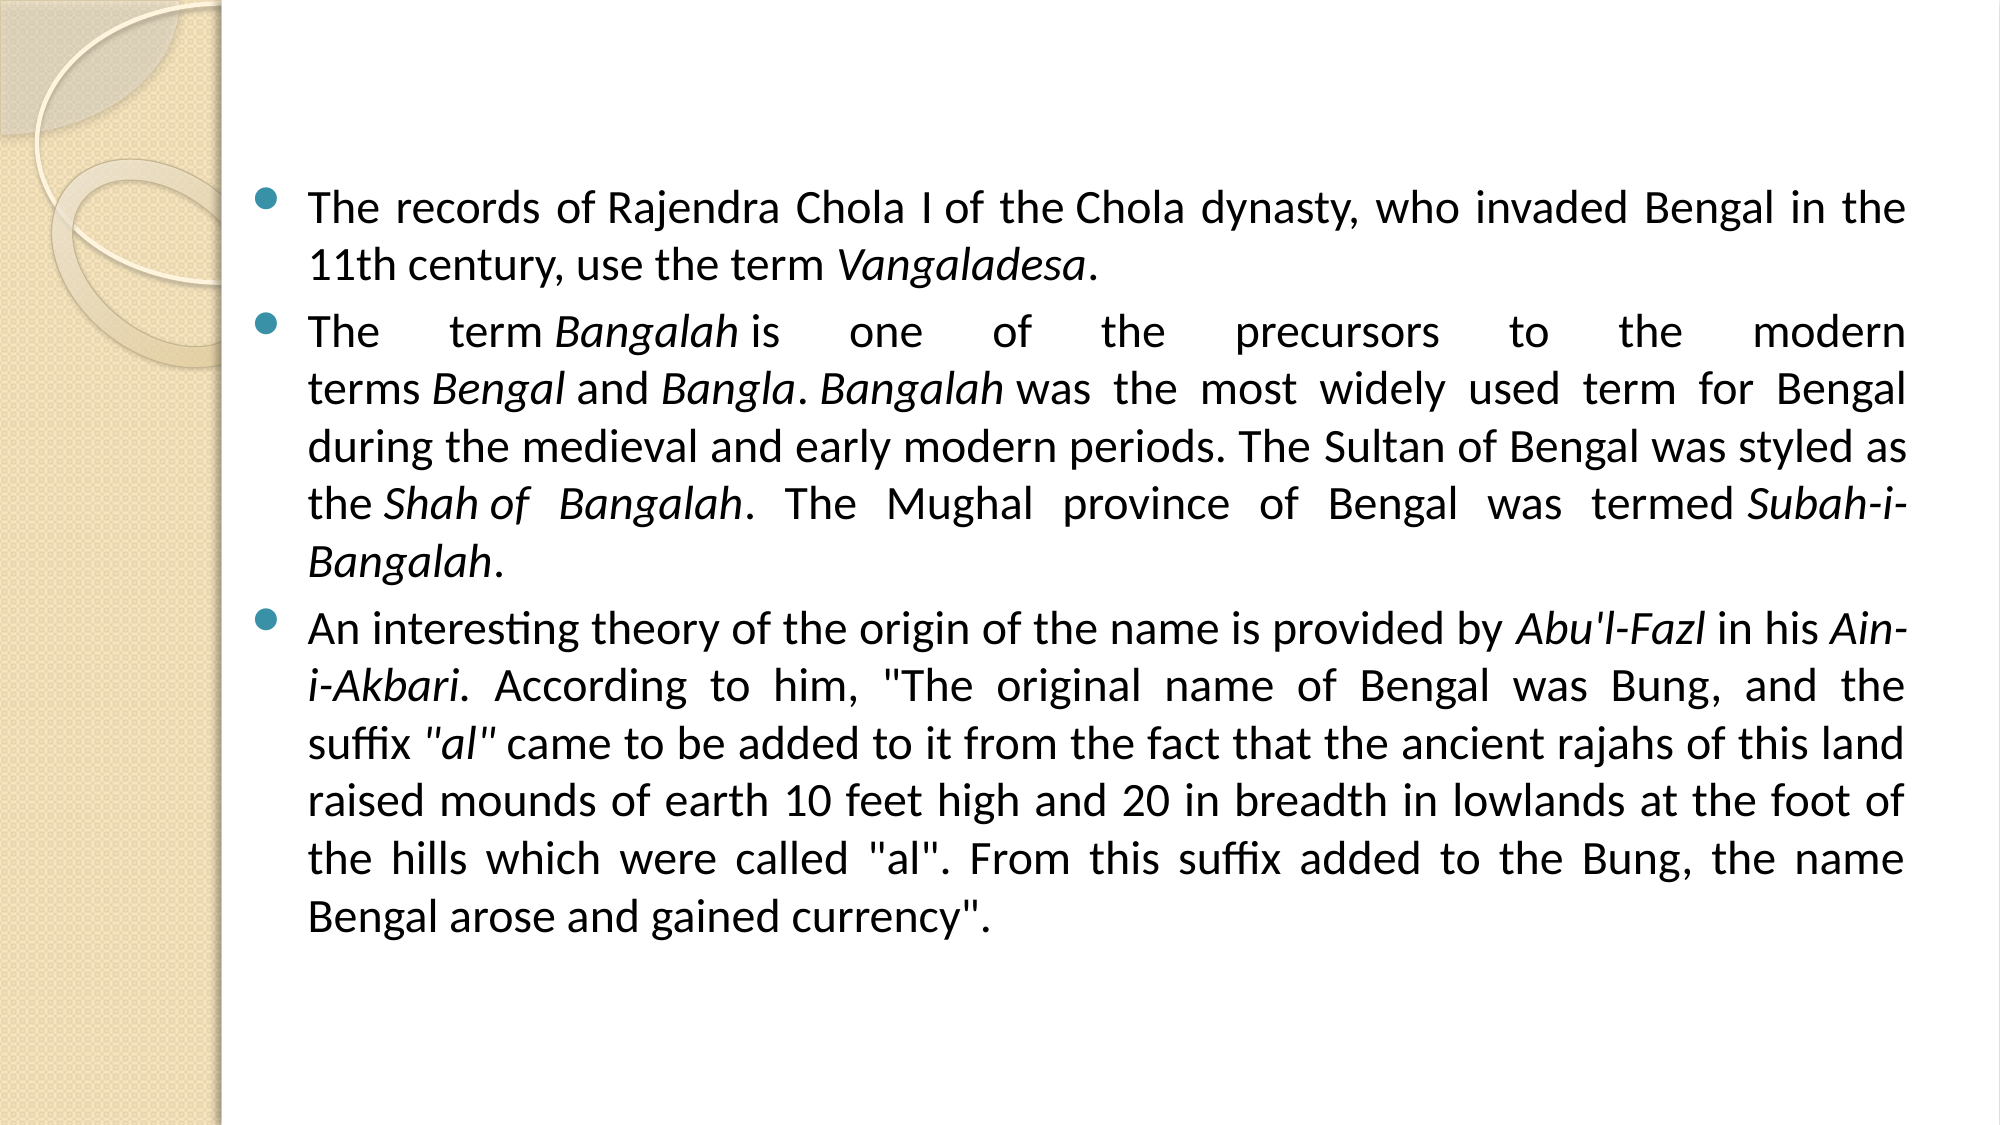

The records of Rajendra Chola I of the Chola dynasty, who invaded Bengal in the 11th century, use the term Vangaladesa.
The term Bangalah is one of the precursors to the modern terms Bengal and Bangla. Bangalah was the most widely used term for Bengal during the medieval and early modern periods. The Sultan of Bengal was styled as the Shah of Bangalah. The Mughal province of Bengal was termed Subah-i-Bangalah.
An interesting theory of the origin of the name is provided by Abu'l-Fazl in his Ain-i-Akbari. According to him, "The original name of Bengal was Bung, and the suffix "al" came to be added to it from the fact that the ancient rajahs of this land raised mounds of earth 10 feet high and 20 in breadth in lowlands at the foot of the hills which were called "al". From this suffix added to the Bung, the name Bengal arose and gained currency".